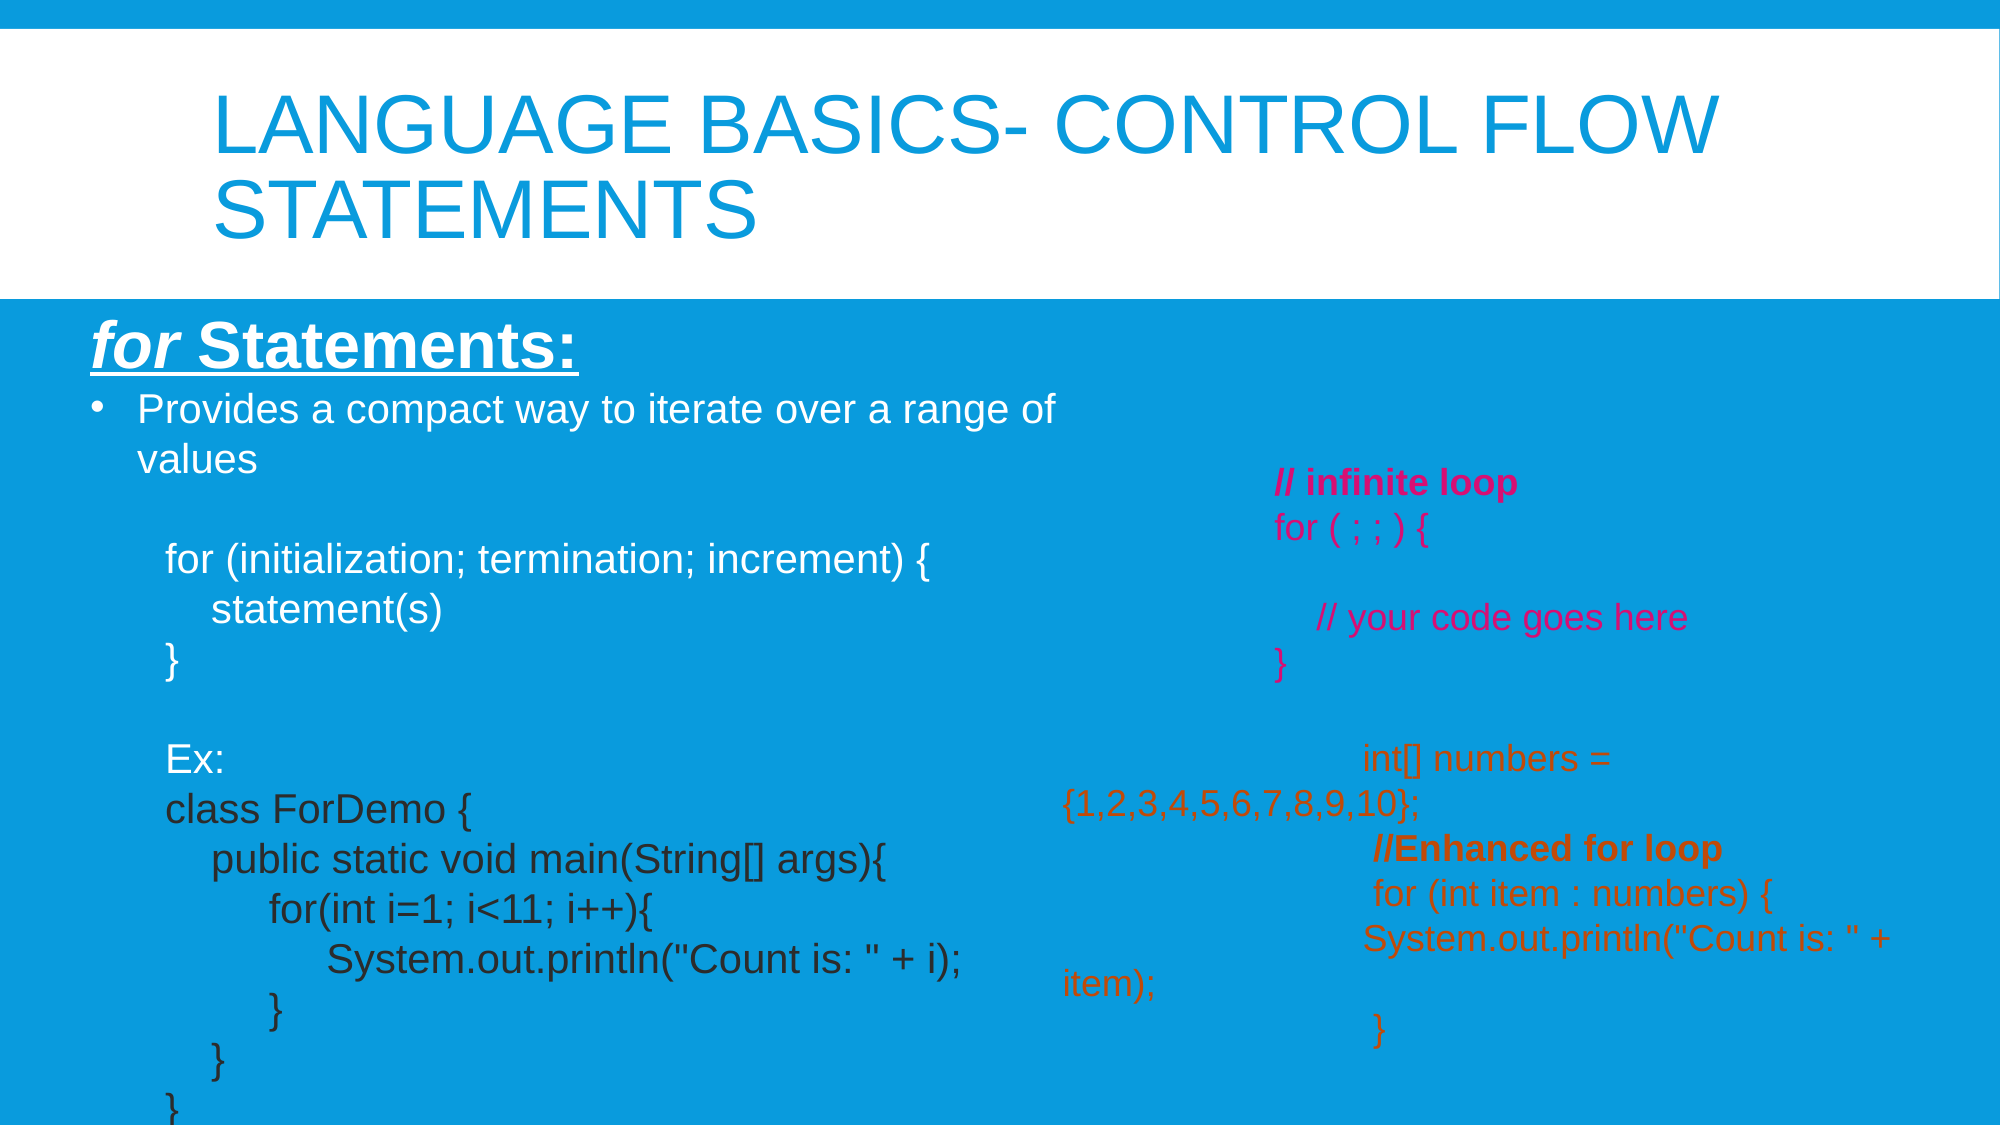

# Language basics- control flow statements
for Statements:
Provides a compact way to iterate over a range of values

for (initialization; termination; increment) {
    statement(s)
}

Ex:
class ForDemo {
    public static void main(String[] args){
         for(int i=1; i<11; i++){
              System.out.println("Count is: " + i);
         }
    }
}

// infinite loop
for ( ; ; ) {

    // your code goes here
}
 		int[] numbers =  {1,2,3,4,5,6,7,8,9,10};
		 //Enhanced for loop
		 for (int item : numbers) {
             		System.out.println("Count is: " + item);
        		 }